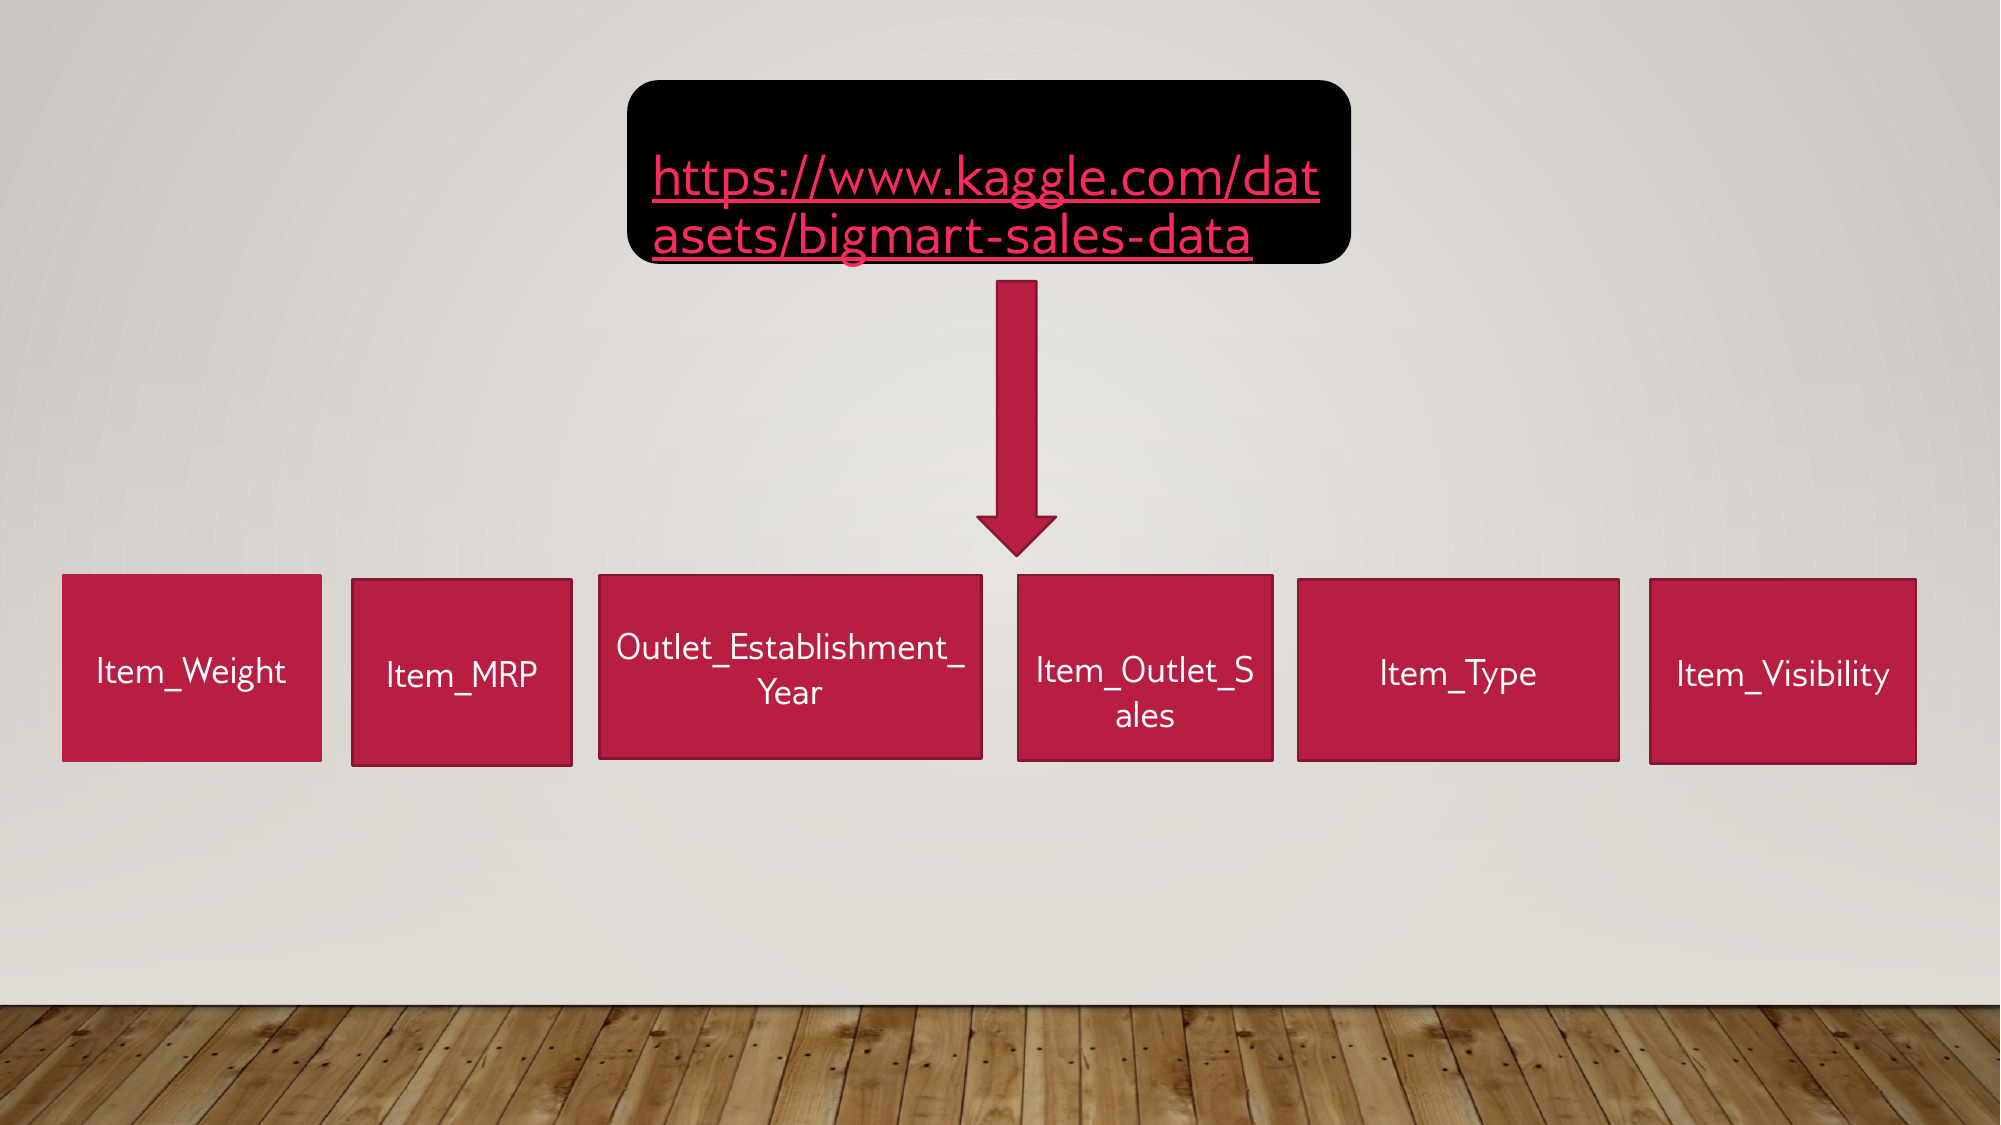

https://www.kaggle.com/datasets/bigmart-sales-data

Outlet_Establishment_Year
 Item_Outlet_Sales
Item_Weight
Item_MRP
Item_Type
Item_Visibility